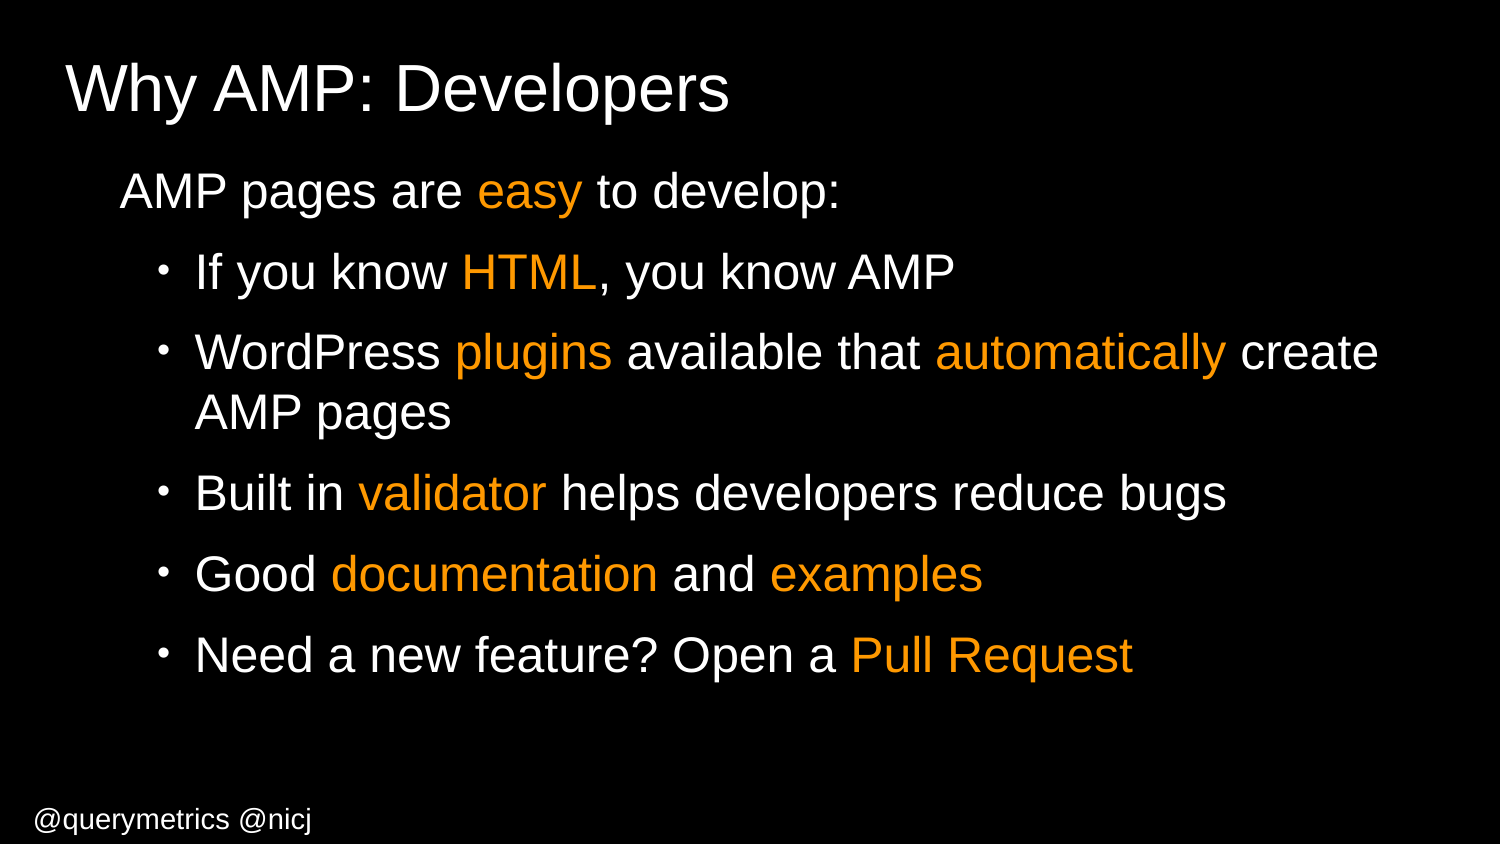

# Why AMP: Developers
AMP pages are easy to develop:
If you know HTML, you know AMP
WordPress plugins available that automatically create AMP pages
Built in validator helps developers reduce bugs
Good documentation and examples
Need a new feature? Open a Pull Request